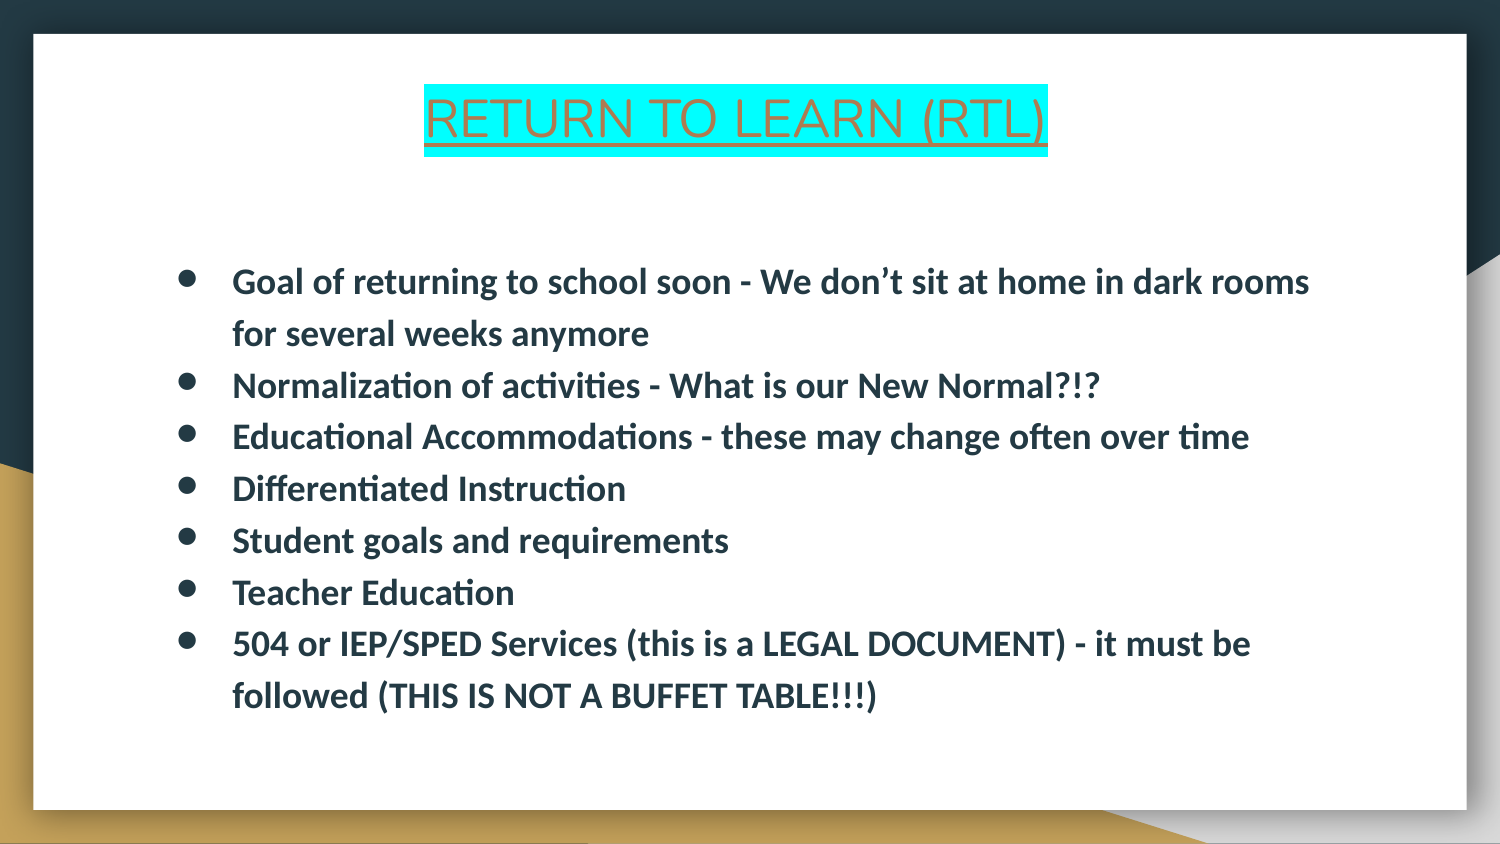

# RETURN TO LEARN (RTL)
Goal of returning to school soon - We don’t sit at home in dark rooms for several weeks anymore
Normalization of activities - What is our New Normal?!?
Educational Accommodations - these may change often over time
Differentiated Instruction
Student goals and requirements
Teacher Education
504 or IEP/SPED Services (this is a LEGAL DOCUMENT) - it must be followed (THIS IS NOT A BUFFET TABLE!!!)